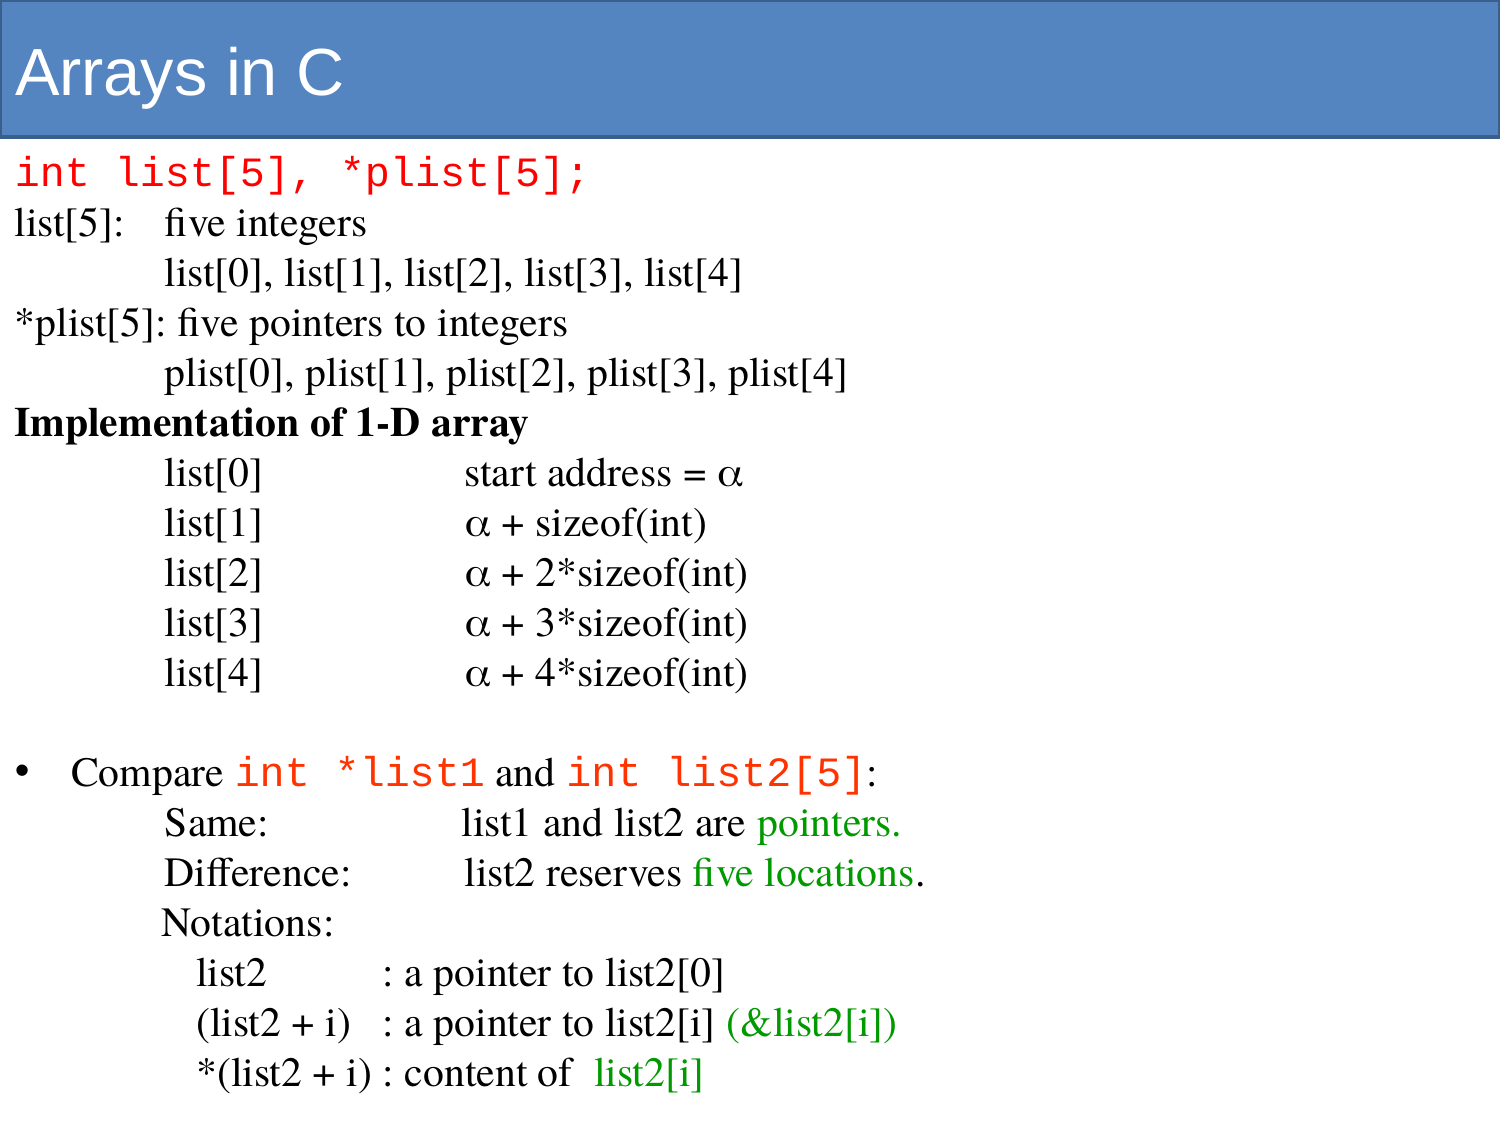

# Arrays in C
int list[5], *plist[5];
list[5]: 	five integers
           	list[0], list[1], list[2], list[3], list[4]
*plist[5]: five pointers to integers
	plist[0], plist[1], plist[2], plist[3], plist[4]
Implementation of 1-D array
	list[0]		start address = α
	list[1]	 	α + sizeof(int)
	list[2]	 	α + 2*sizeof(int)
	list[3]	 	α + 3*sizeof(int)
	list[4]	 	α + 4*sizeof(int)

Compare int *list1 and int list2[5]:
	Same:	              list1 and list2 are pointers.
	Difference:	list2 reserves five locations.
              Notations:
	   list2           : a pointer to list2[0]
	   (list2 + i)   : a pointer to list2[i] (&list2[i])
	   *(list2 + i) : content of  list2[i]